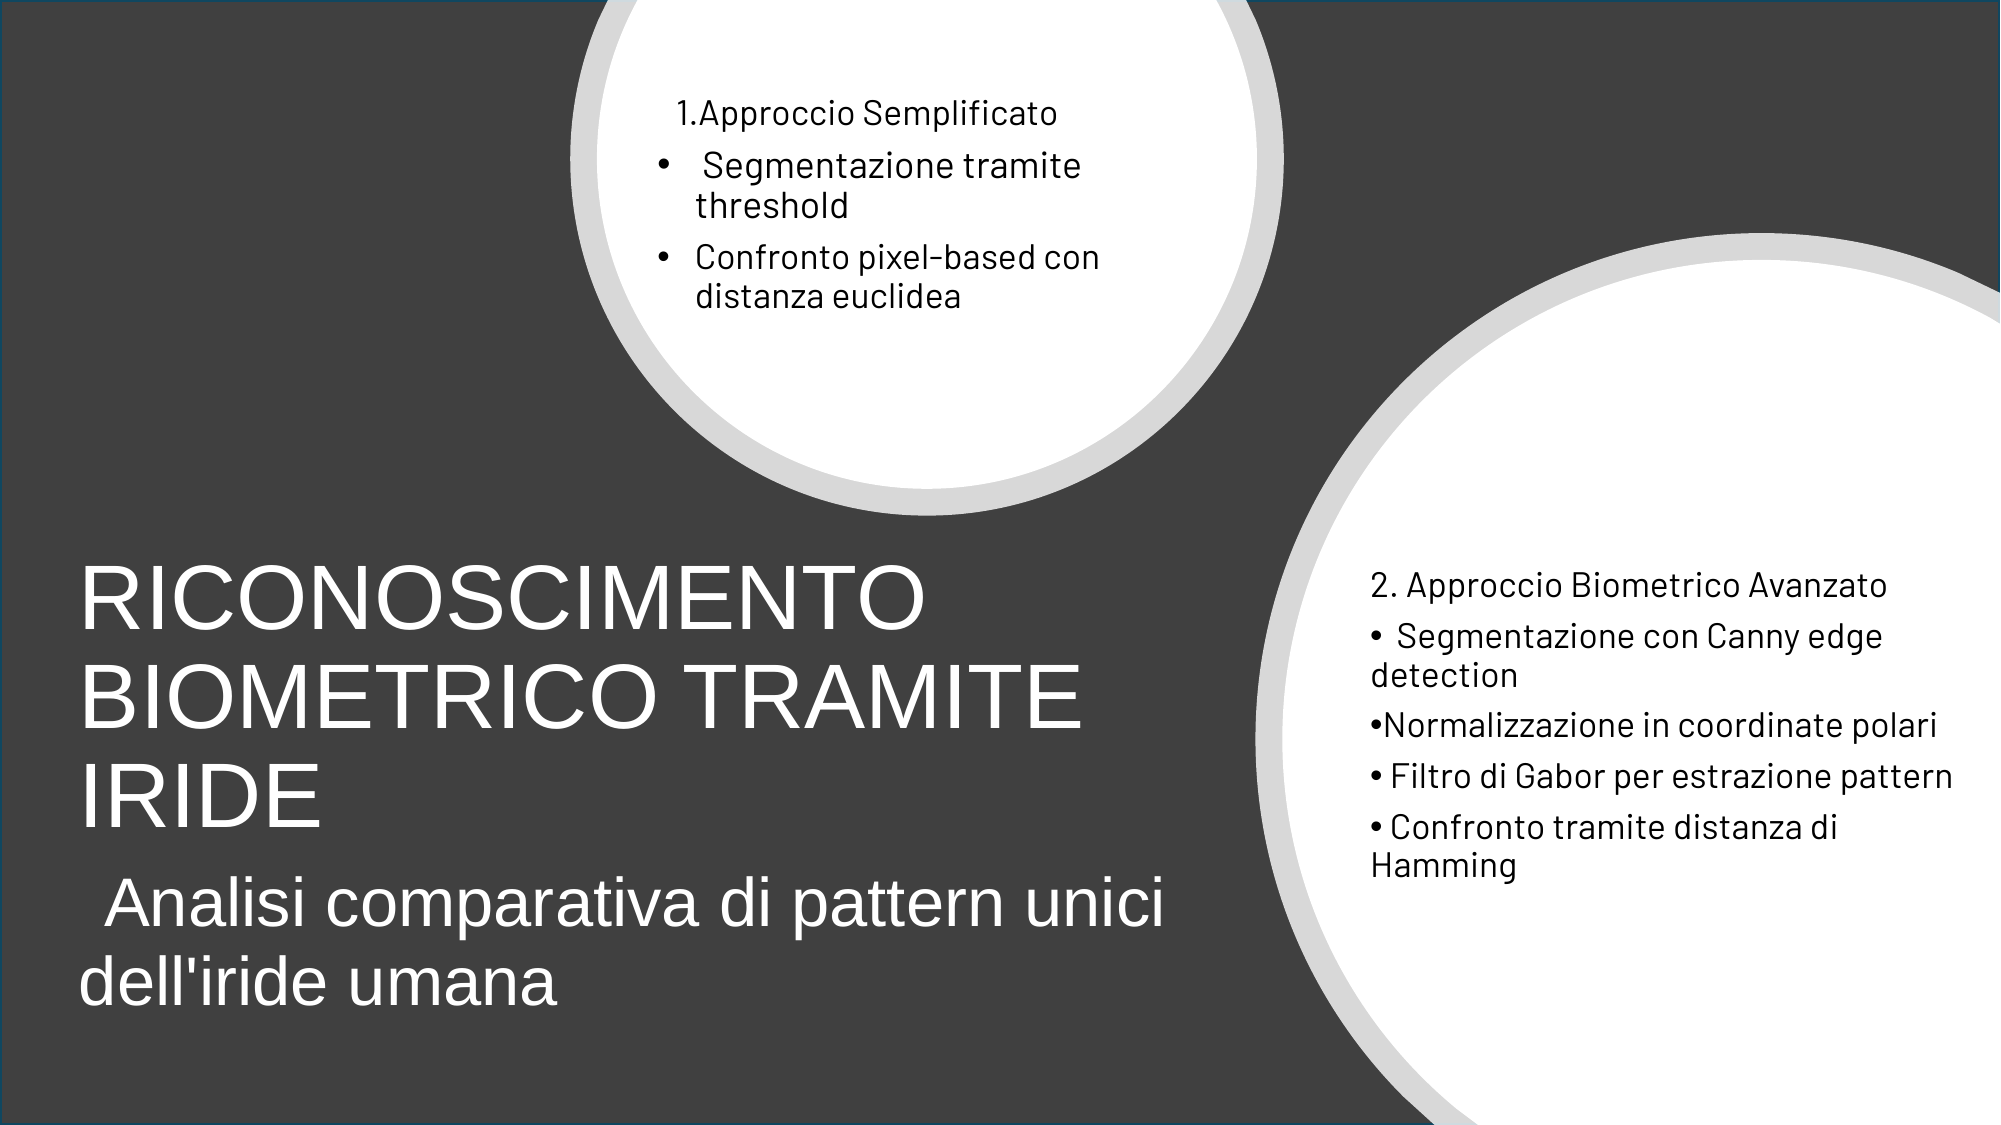

1.Approccio Semplificato
 Segmentazione tramite threshold
Confronto pixel-based con distanza euclidea

2. Approccio Biometrico Avanzato
  Segmentazione con Canny edge detection
Normalizzazione in coordinate polari
 Filtro di Gabor per estrazione pattern
 Confronto tramite distanza di Hamming
# RICONOSCIMENTO BIOMETRICO TRAMITE IRIDE  Analisi comparativa di pattern unici dell'iride umana